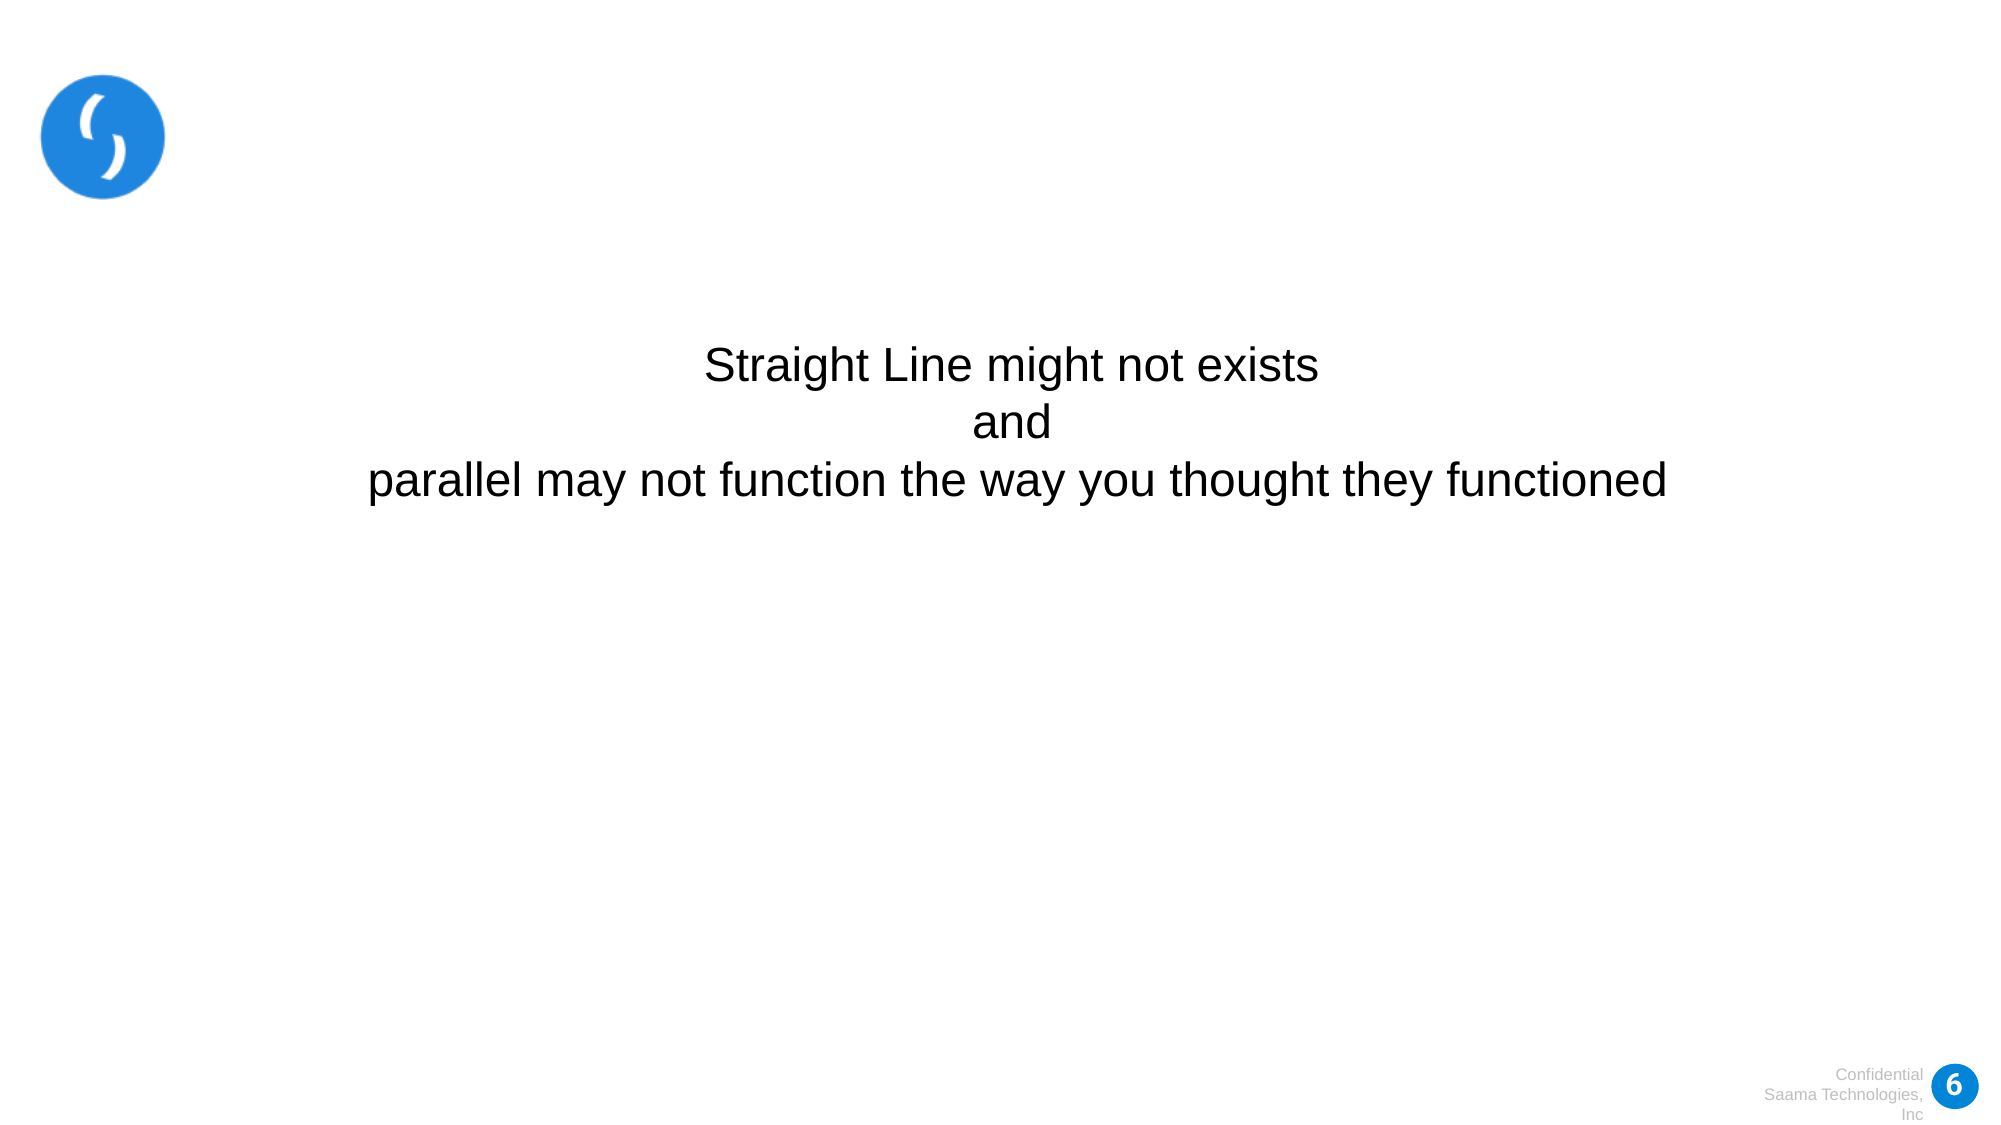

Straight Line might not exists
and
parallel may not function the way you thought they functioned

6